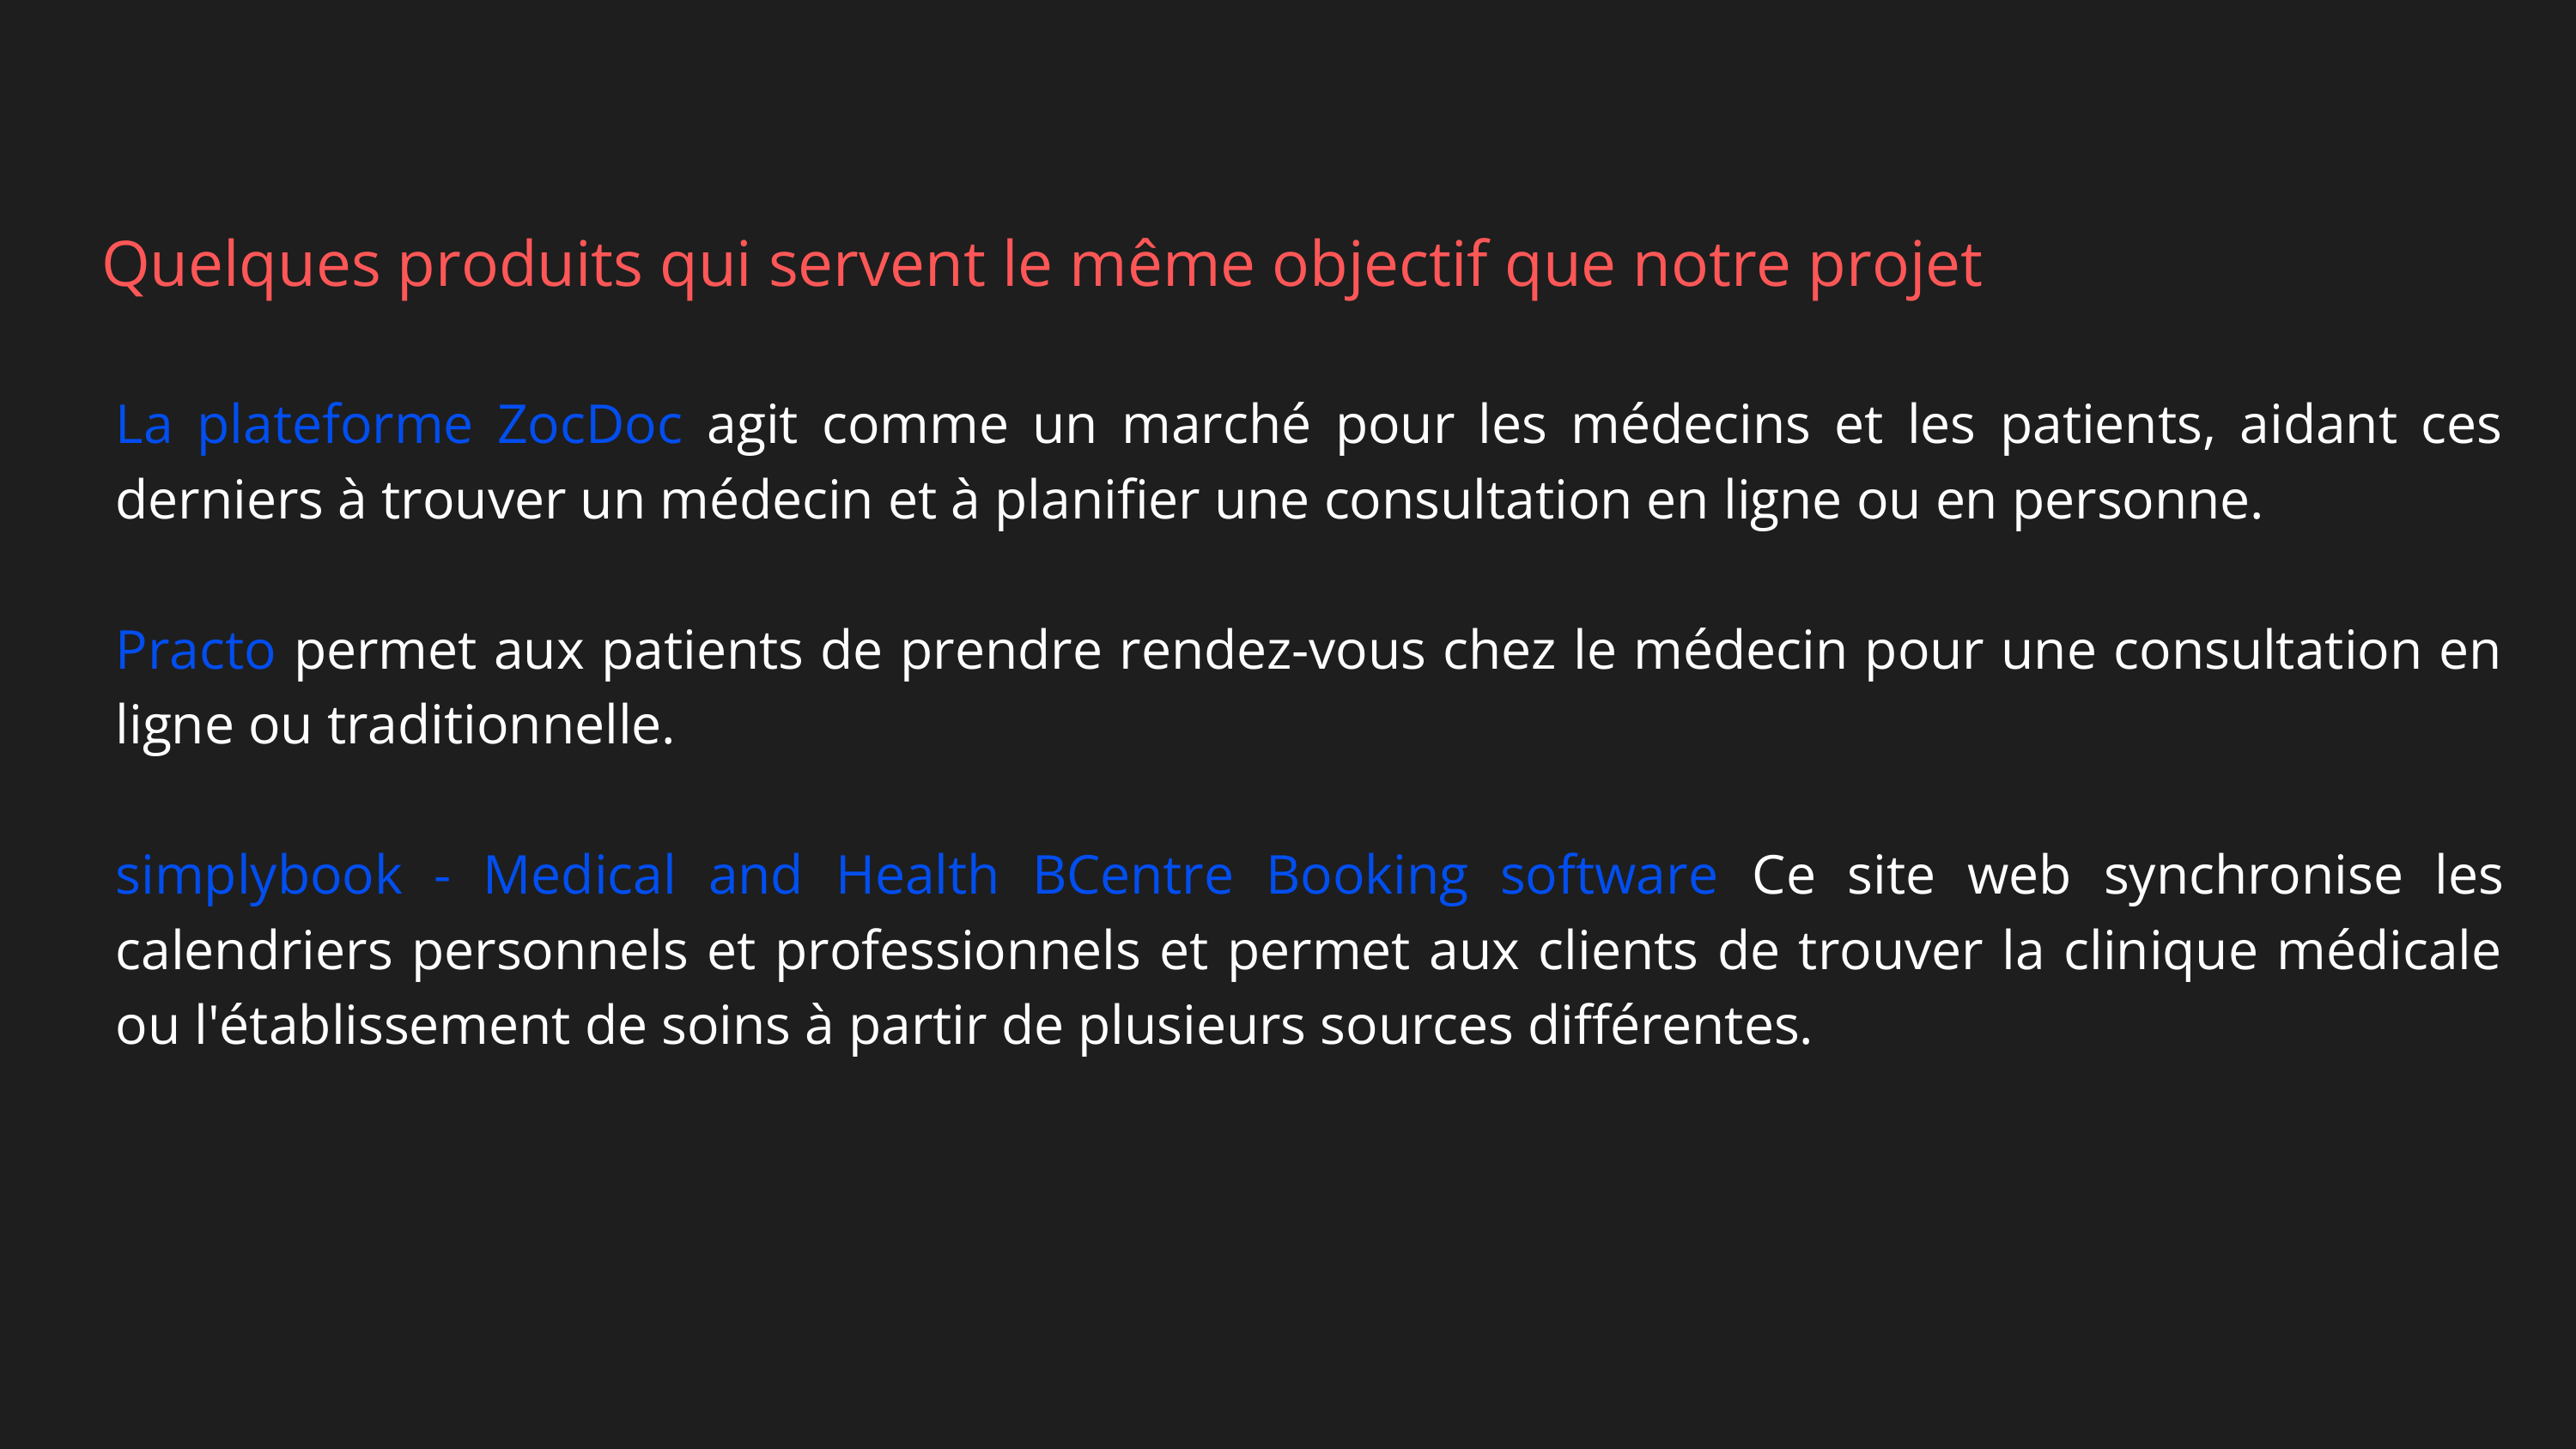

Quelques produits qui servent le même objectif que notre projet
La plateforme ZocDoc agit comme un marché pour les médecins et les patients, aidant ces derniers à trouver un médecin et à planifier une consultation en ligne ou en personne.

Practo permet aux patients de prendre rendez-vous chez le médecin pour une consultation en ligne ou traditionnelle.

simplybook - Medical and Health BCentre Booking software Ce site web synchronise les calendriers personnels et professionnels et permet aux clients de trouver la clinique médicale ou l'établissement de soins à partir de plusieurs sources différentes.